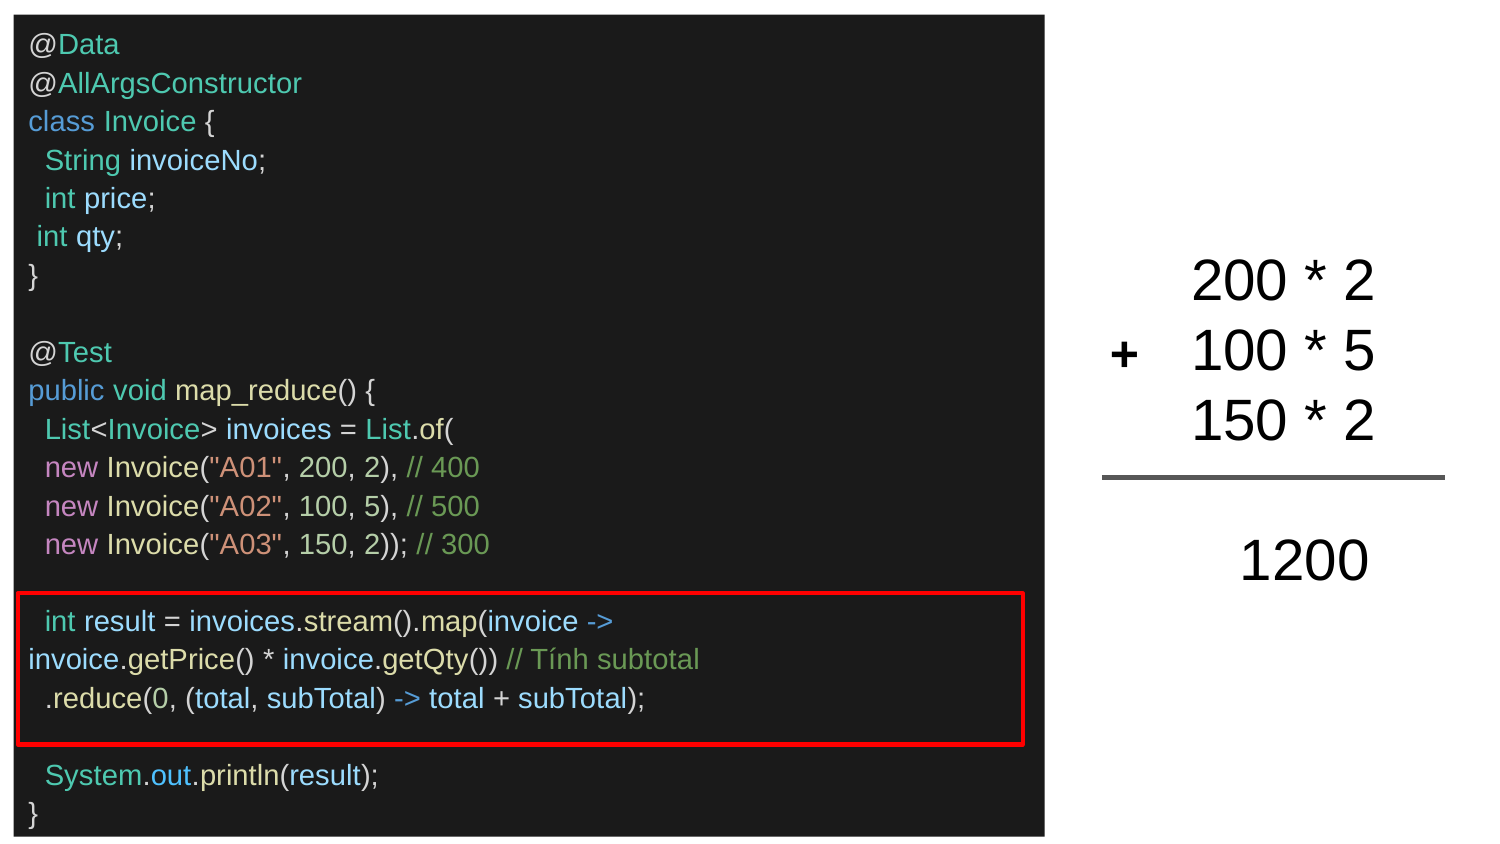

@Data
@AllArgsConstructor
class Invoice {
  String invoiceNo;
  int price;
 int qty;
}
@Test
public void map_reduce() {
  List<Invoice> invoices = List.of(
  new Invoice("A01", 200, 2), // 400
  new Invoice("A02", 100, 5), // 500
  new Invoice("A03", 150, 2)); // 300
  int result = invoices.stream().map(invoice ->
invoice.getPrice() * invoice.getQty()) // Tính subtotal
  .reduce(0, (total, subTotal) -> total + subTotal);
  System.out.println(result);
}
200 * 2
100 * 5
150 * 2

   1200
+